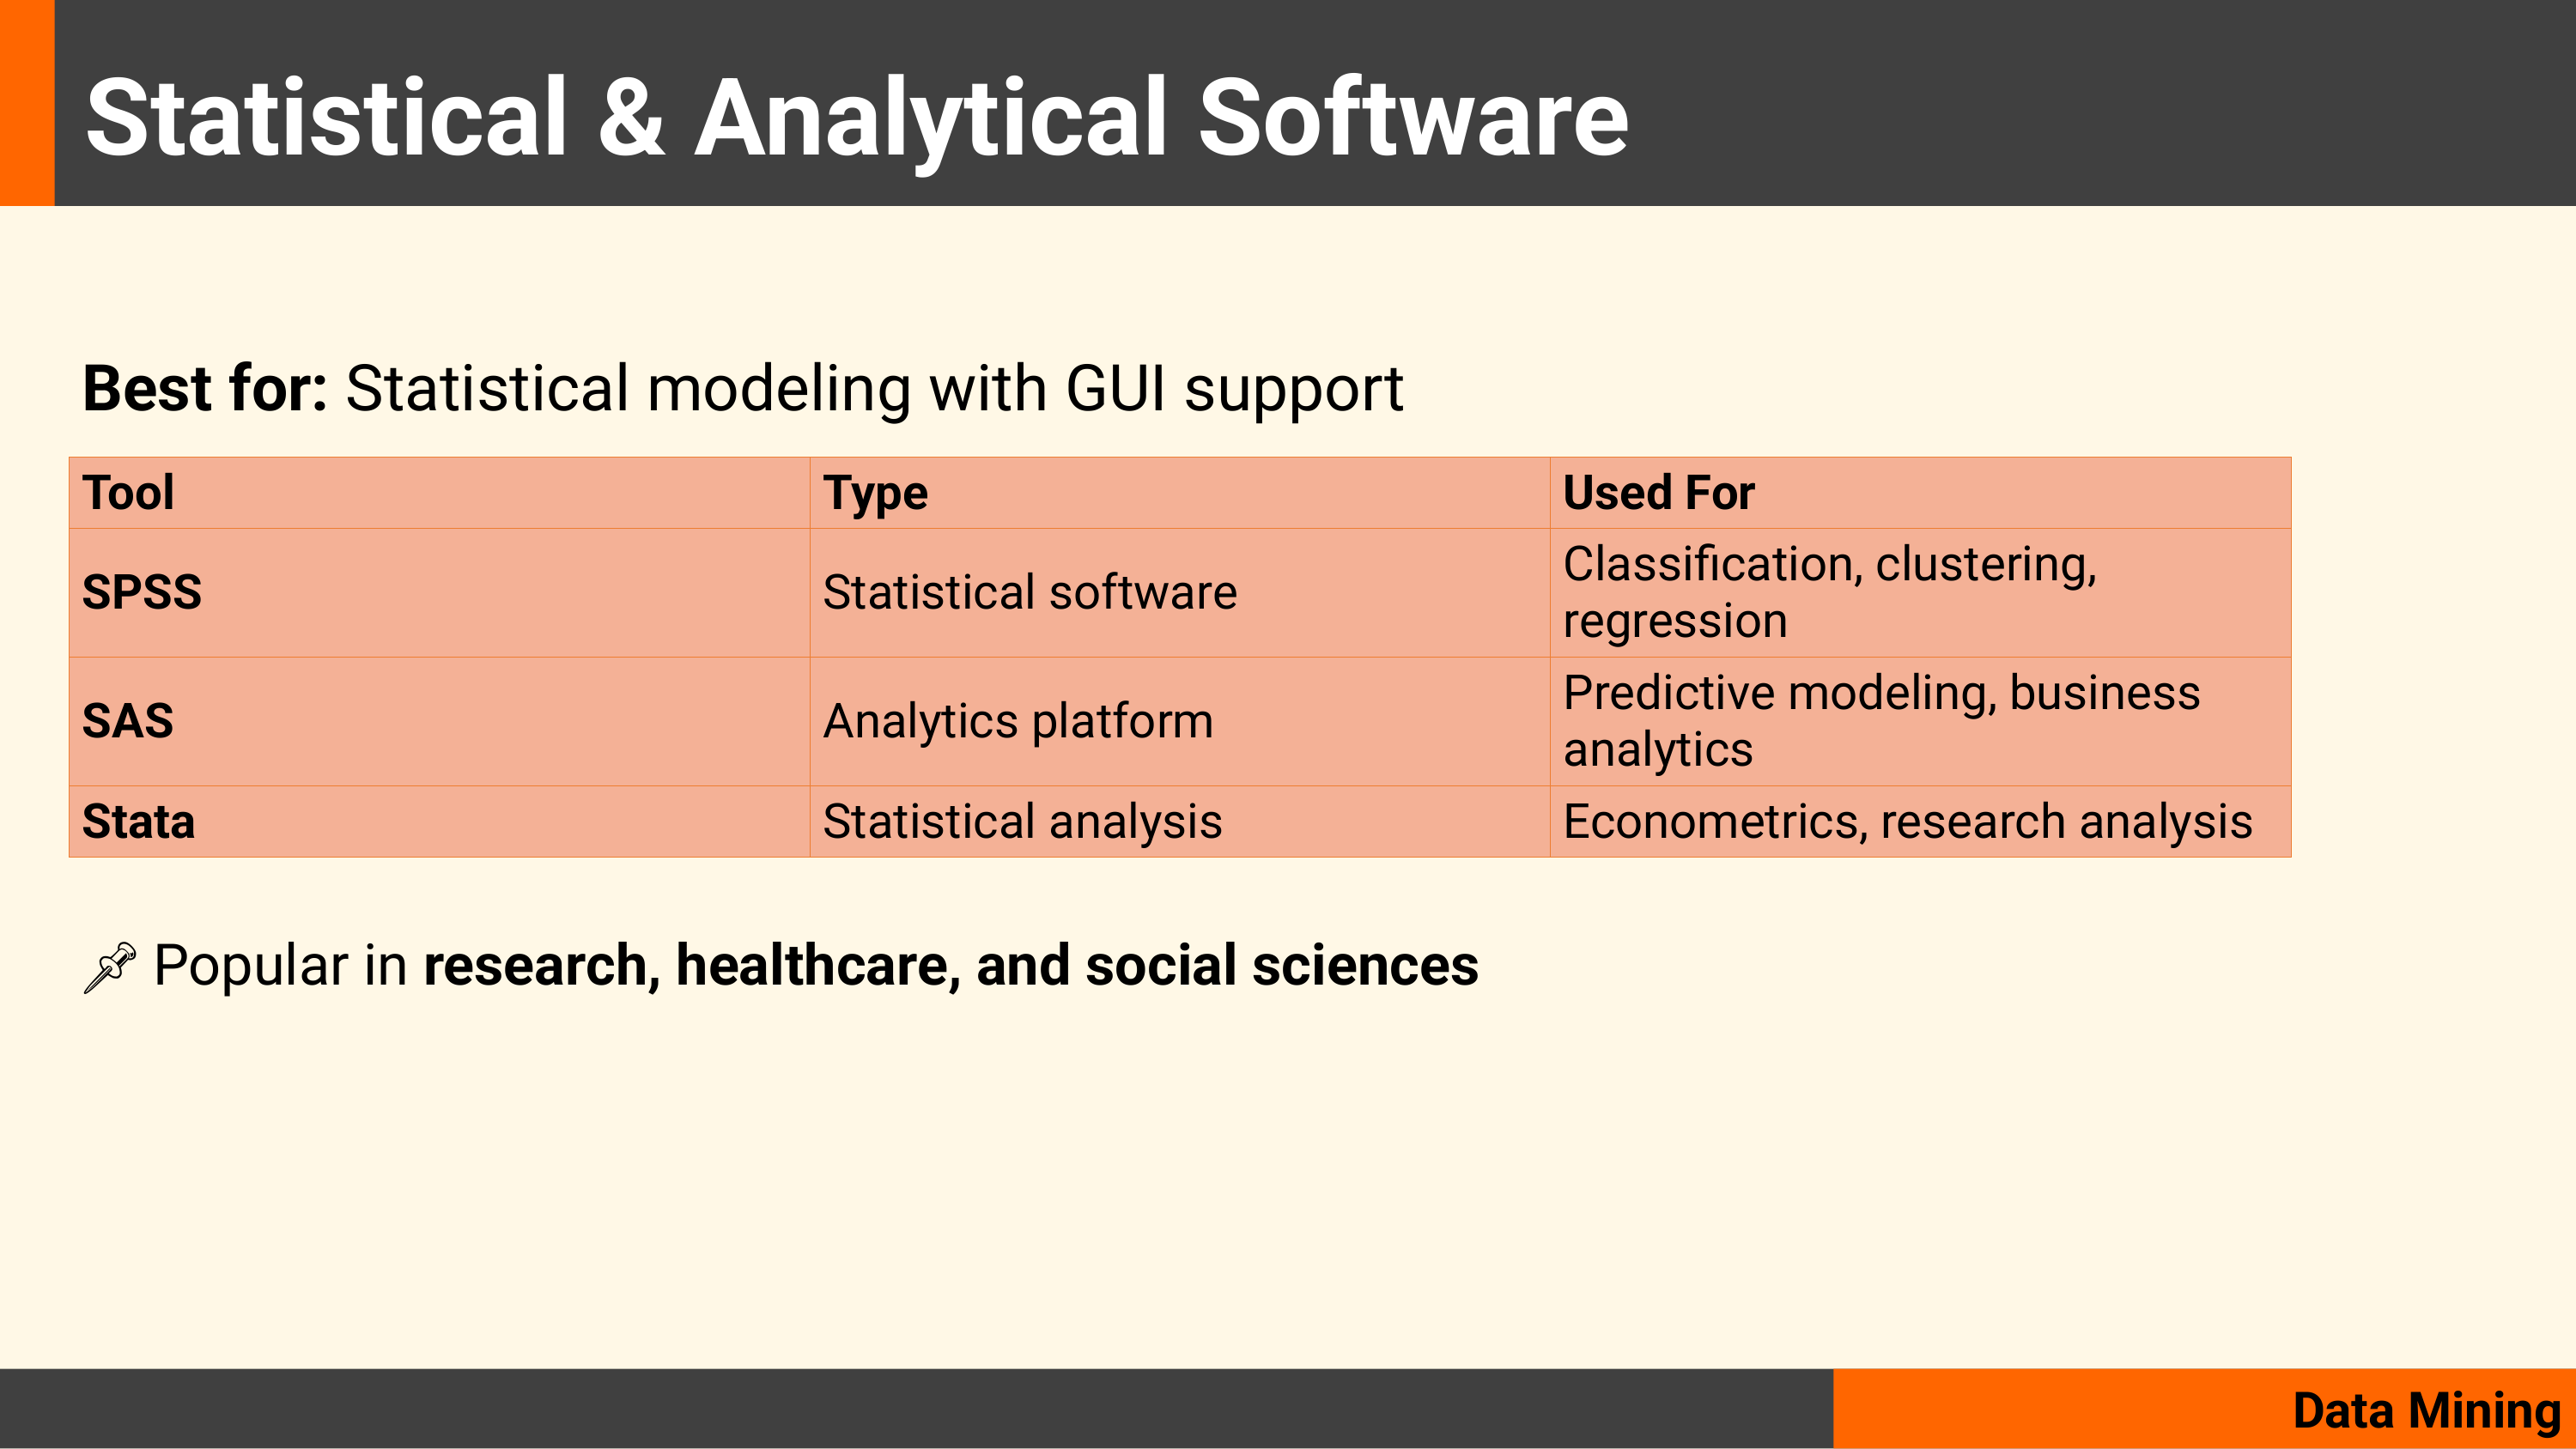

#
Statistical & Analytical Software
Best for: Statistical modeling with GUI support
| Tool | Type | Used For |
| --- | --- | --- |
| SPSS | Statistical software | Classification, clustering, regression |
| SAS | Analytics platform | Predictive modeling, business analytics |
| Stata | Statistical analysis | Econometrics, research analysis |
📌 Popular in research, healthcare, and social sciences

Data Mining